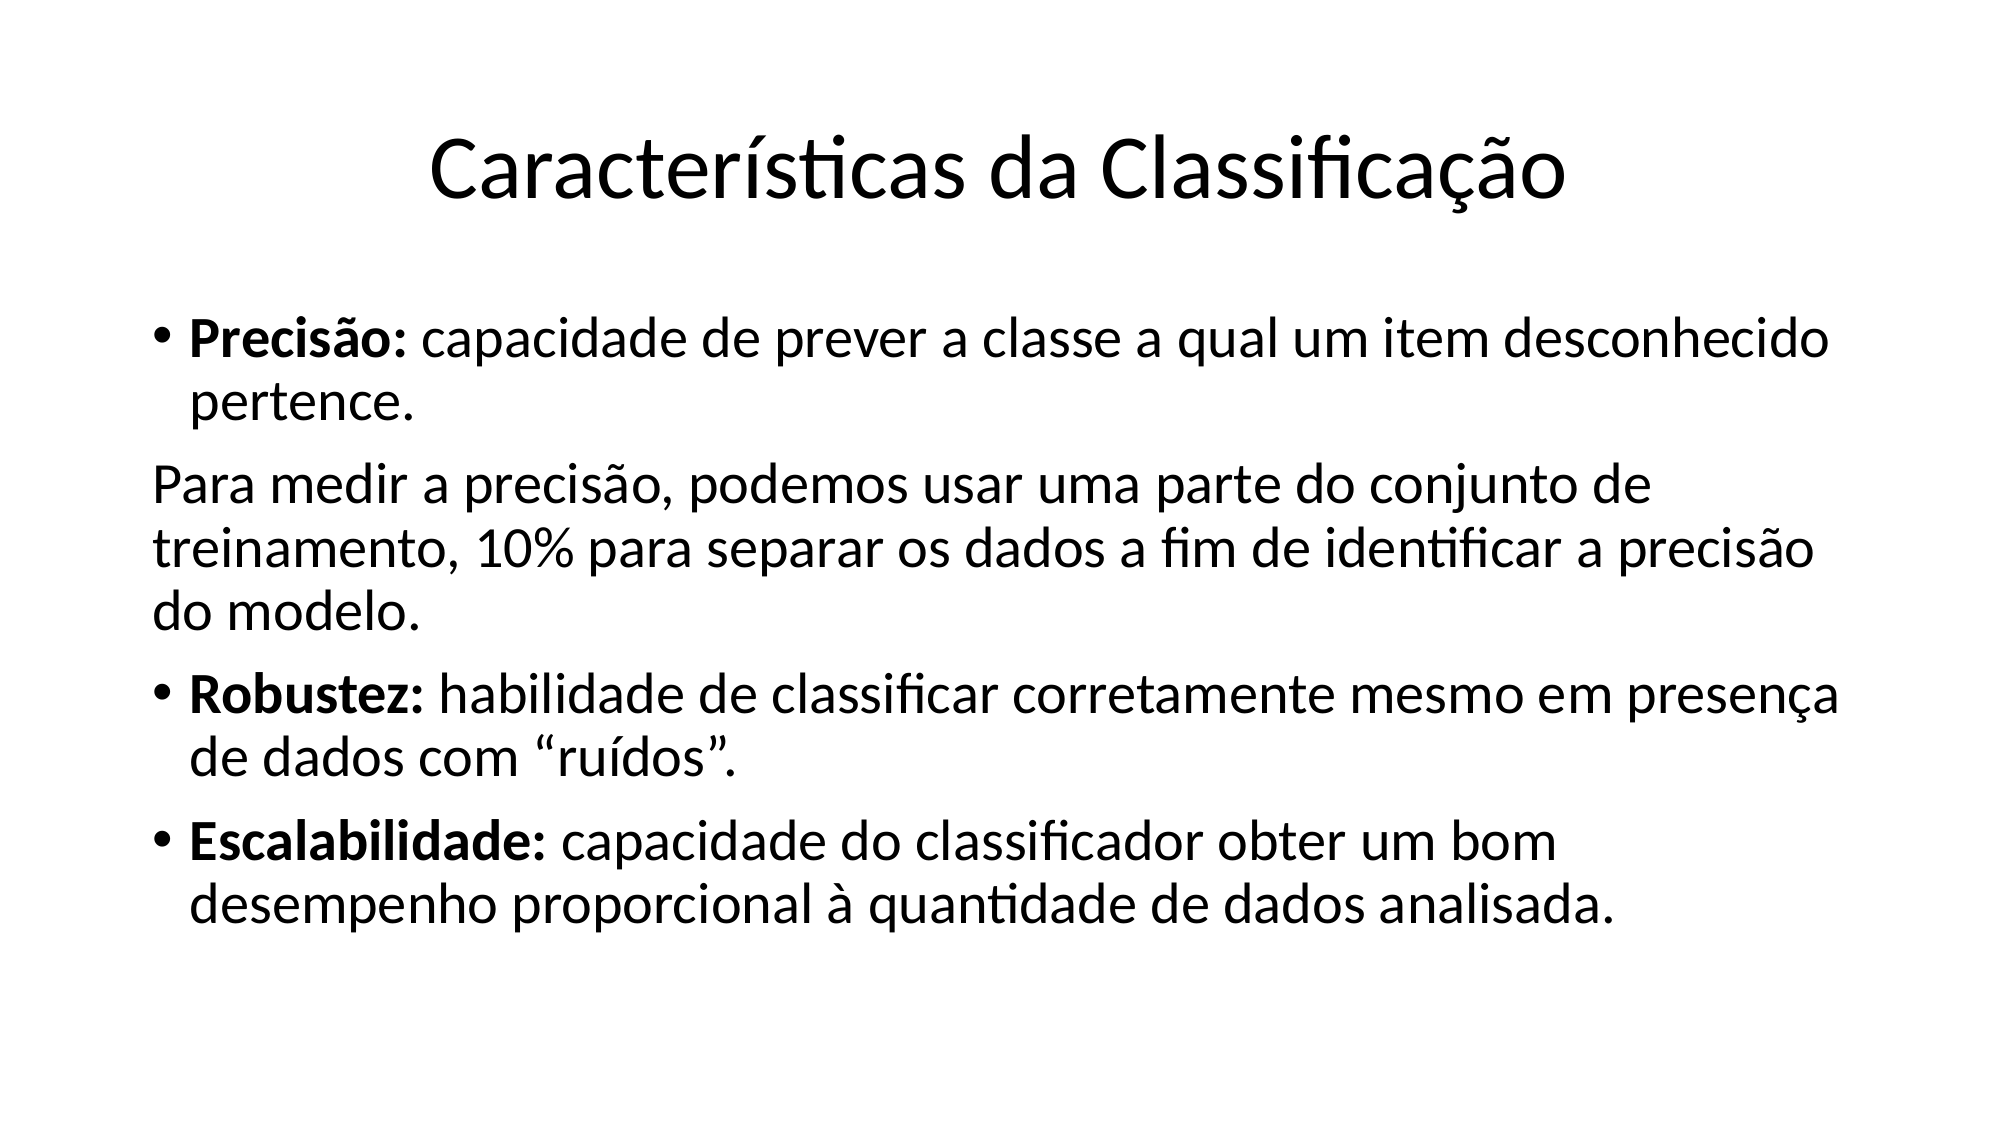

# Características da Classificação
Precisão: capacidade de prever a classe a qual um item desconhecido pertence.
Para medir a precisão, podemos usar uma parte do conjunto de treinamento, 10% para separar os dados a fim de identificar a precisão do modelo.
Robustez: habilidade de classificar corretamente mesmo em presença de dados com “ruídos”.
Escalabilidade: capacidade do classificador obter um bom desempenho proporcional à quantidade de dados analisada.